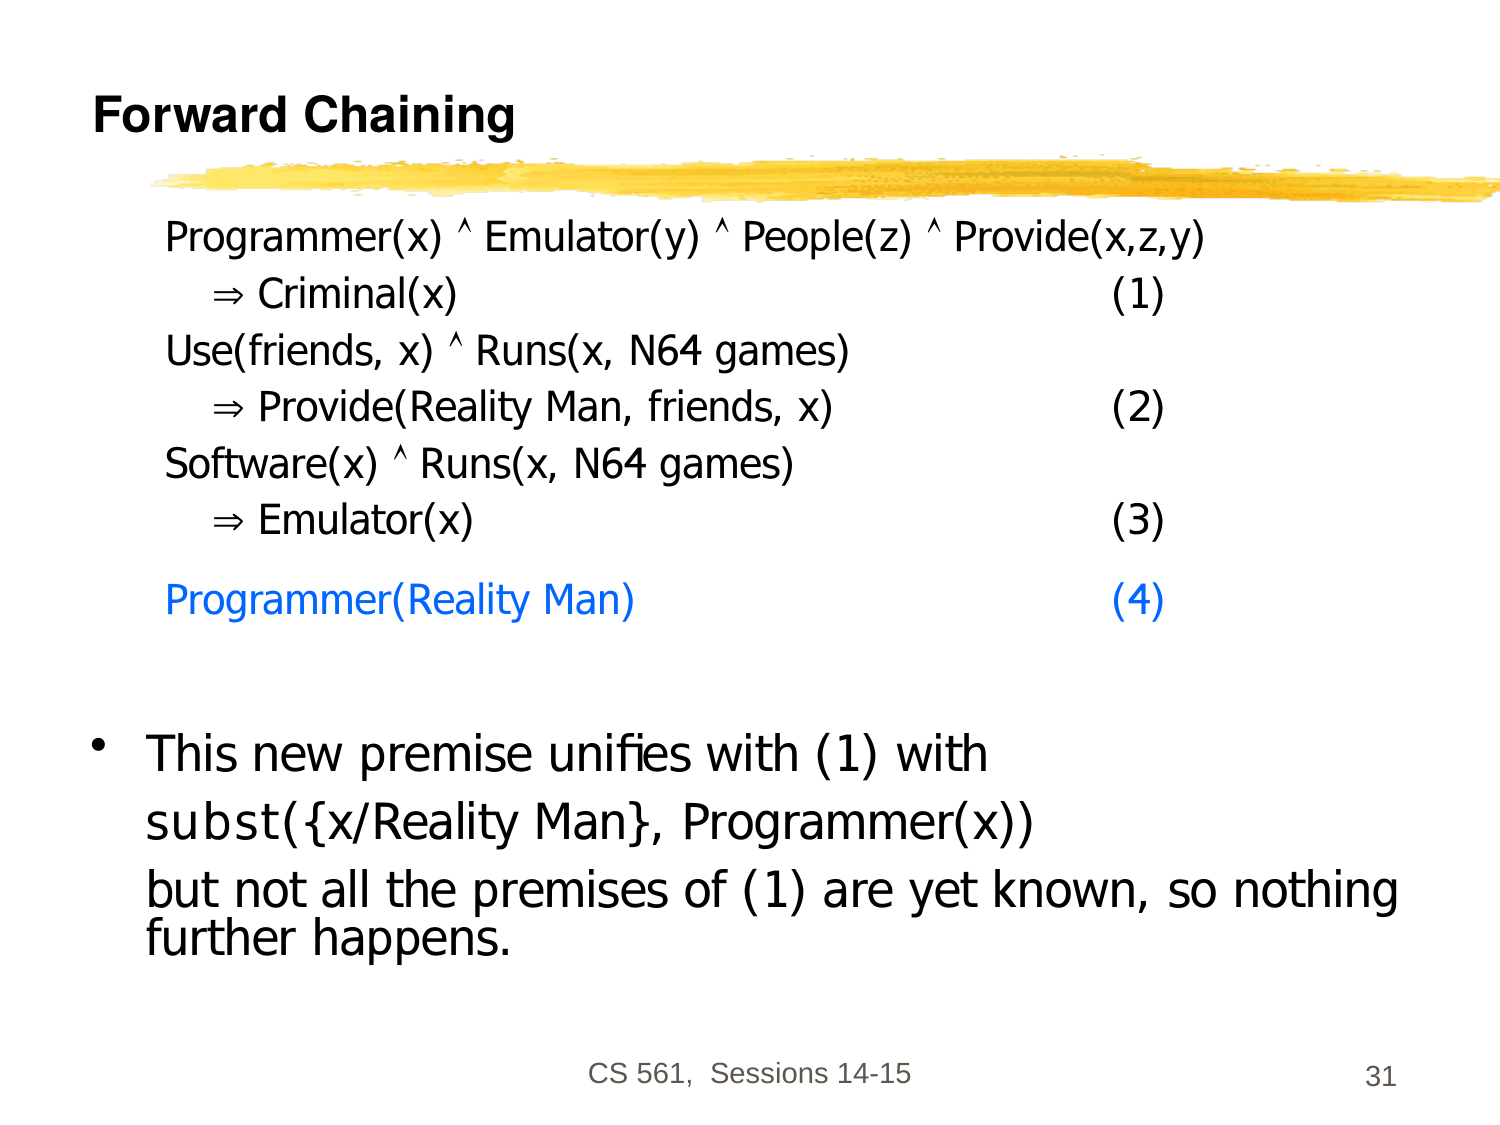

# Forward Chaining
Programmer(x) ∧ Emulator(y) ∧ People(z) ∧ Provide(x,z,y)
	⇒ Criminal(x)					(1)
Use(friends, x) ∧ Runs(x, N64 games)
	⇒ Provide(Reality Man, friends, x)		(2)
Software(x) ∧ Runs(x, N64 games)
	⇒ Emulator(x)					(3)

Programmer(Reality Man)				(4)

This new premise unifies with (1) with
	subst({x/Reality Man}, Programmer(x))
	but not all the premises of (1) are yet known, so nothing further happens.

CS 561,  Sessions 14-15
31